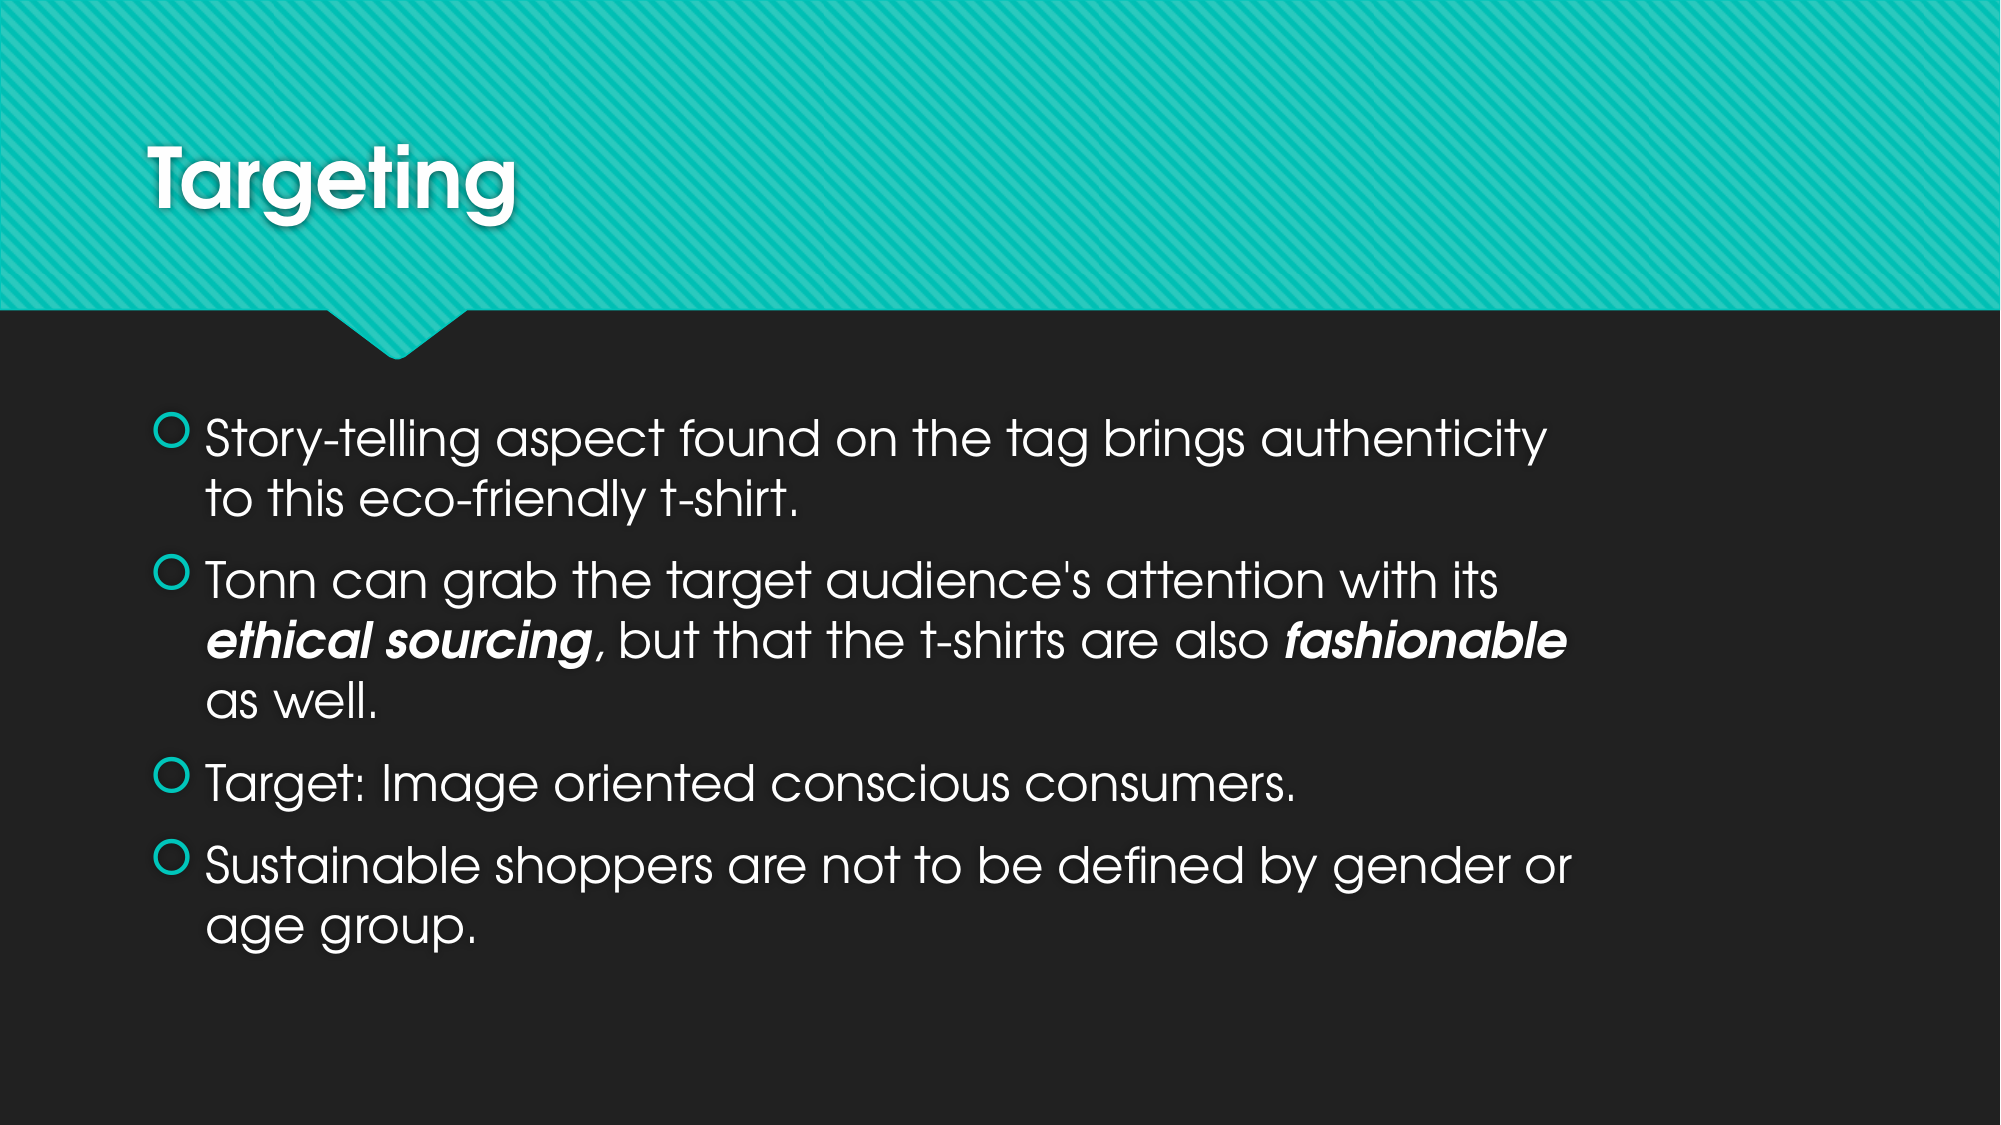

# Targeting
Story-telling aspect found on the tag brings authenticity to this eco-friendly t-shirt.
Tonn can grab the target audience's attention with its ethical sourcing, but that the t-shirts are also fashionable as well.
Target: Image oriented conscious consumers.
Sustainable shoppers are not to be defined by gender or age group.